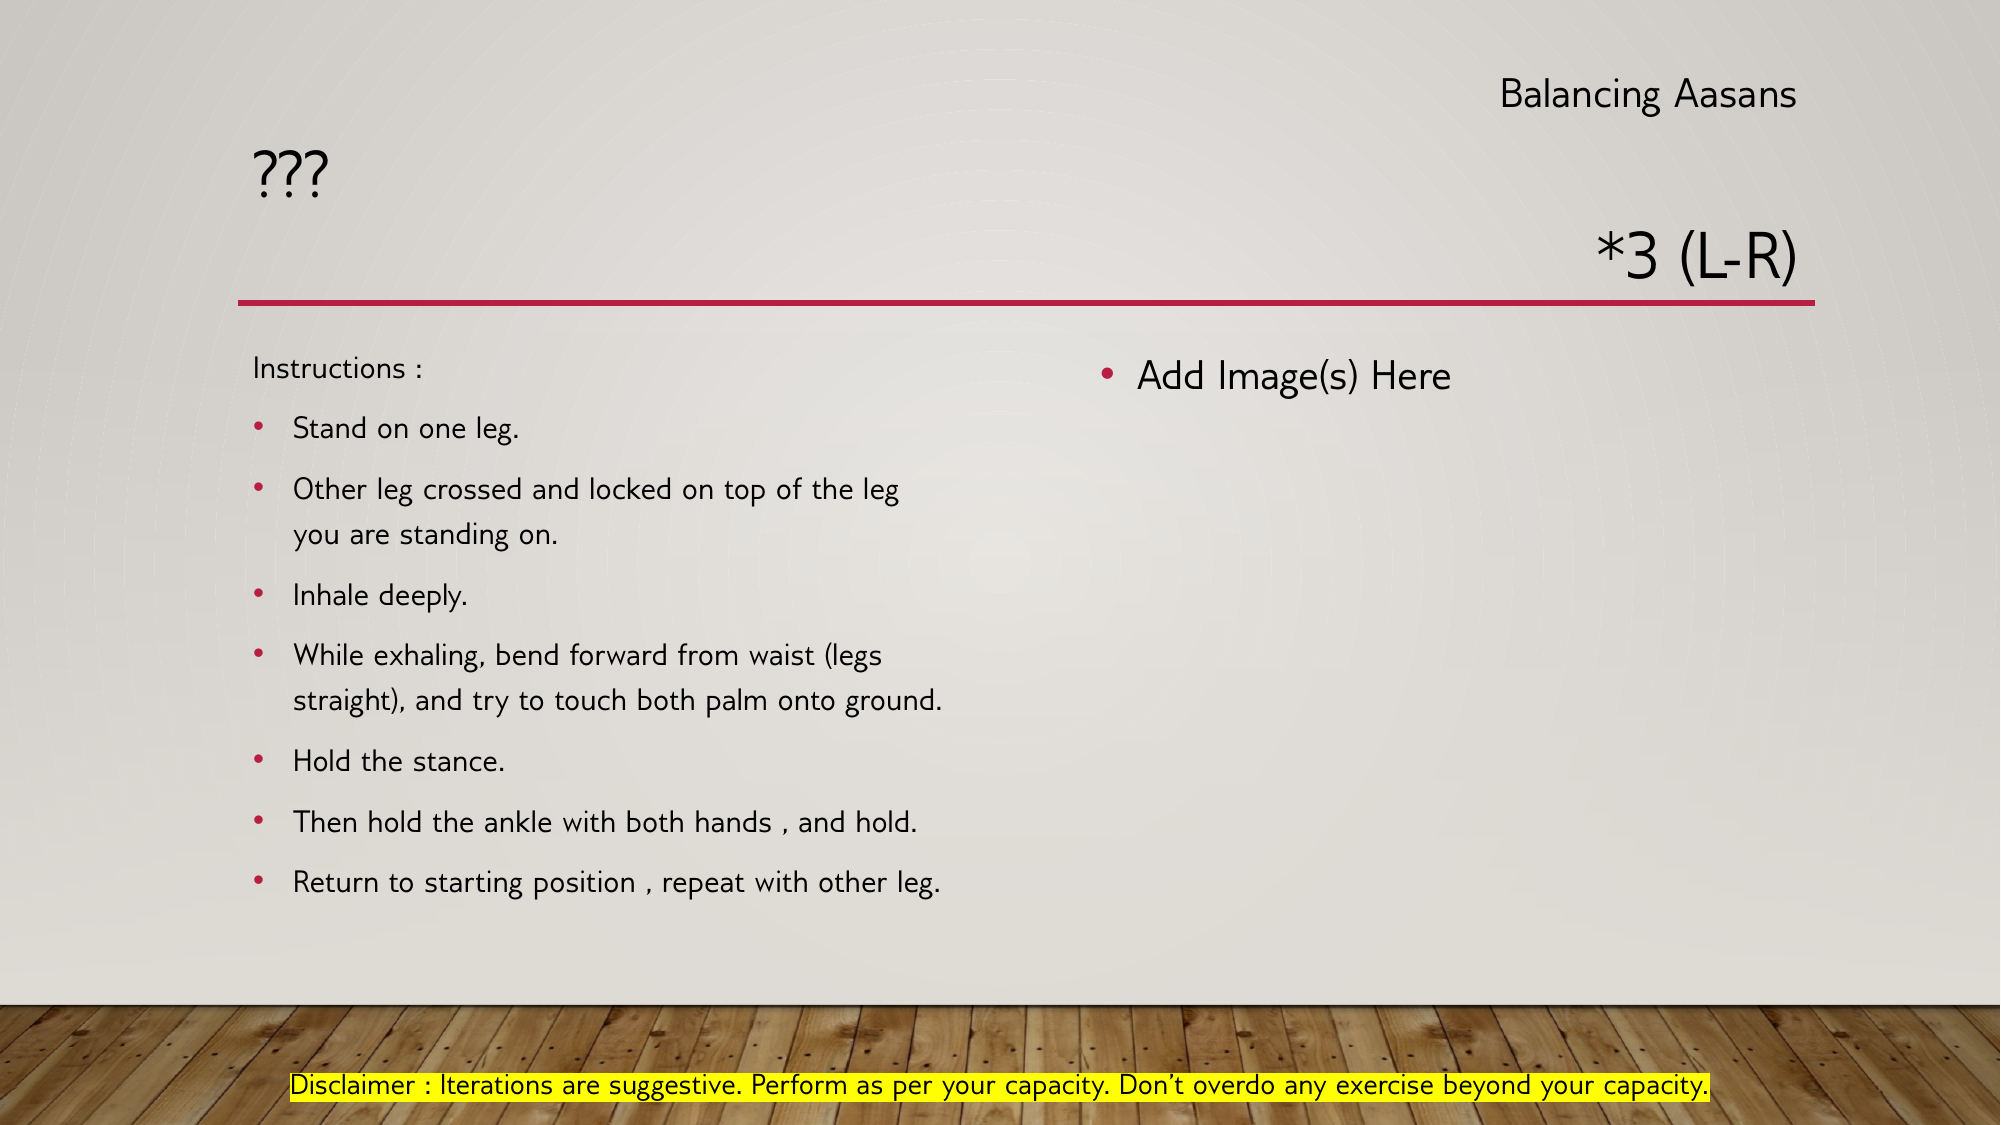

Balancing Aasans
# ???
*3 (L-R)
Add Image(s) Here

Instructions :
Stand on one leg.
Other leg crossed and locked on top of the leg you are standing on.
Inhale deeply.
While exhaling, bend forward from waist (legs straight), and try to touch both palm onto ground.
Hold the stance.
Then hold the ankle with both hands , and hold.
Return to starting position , repeat with other leg.
Disclaimer : Iterations are suggestive. Perform as per your capacity. Don’t overdo any exercise beyond your capacity.